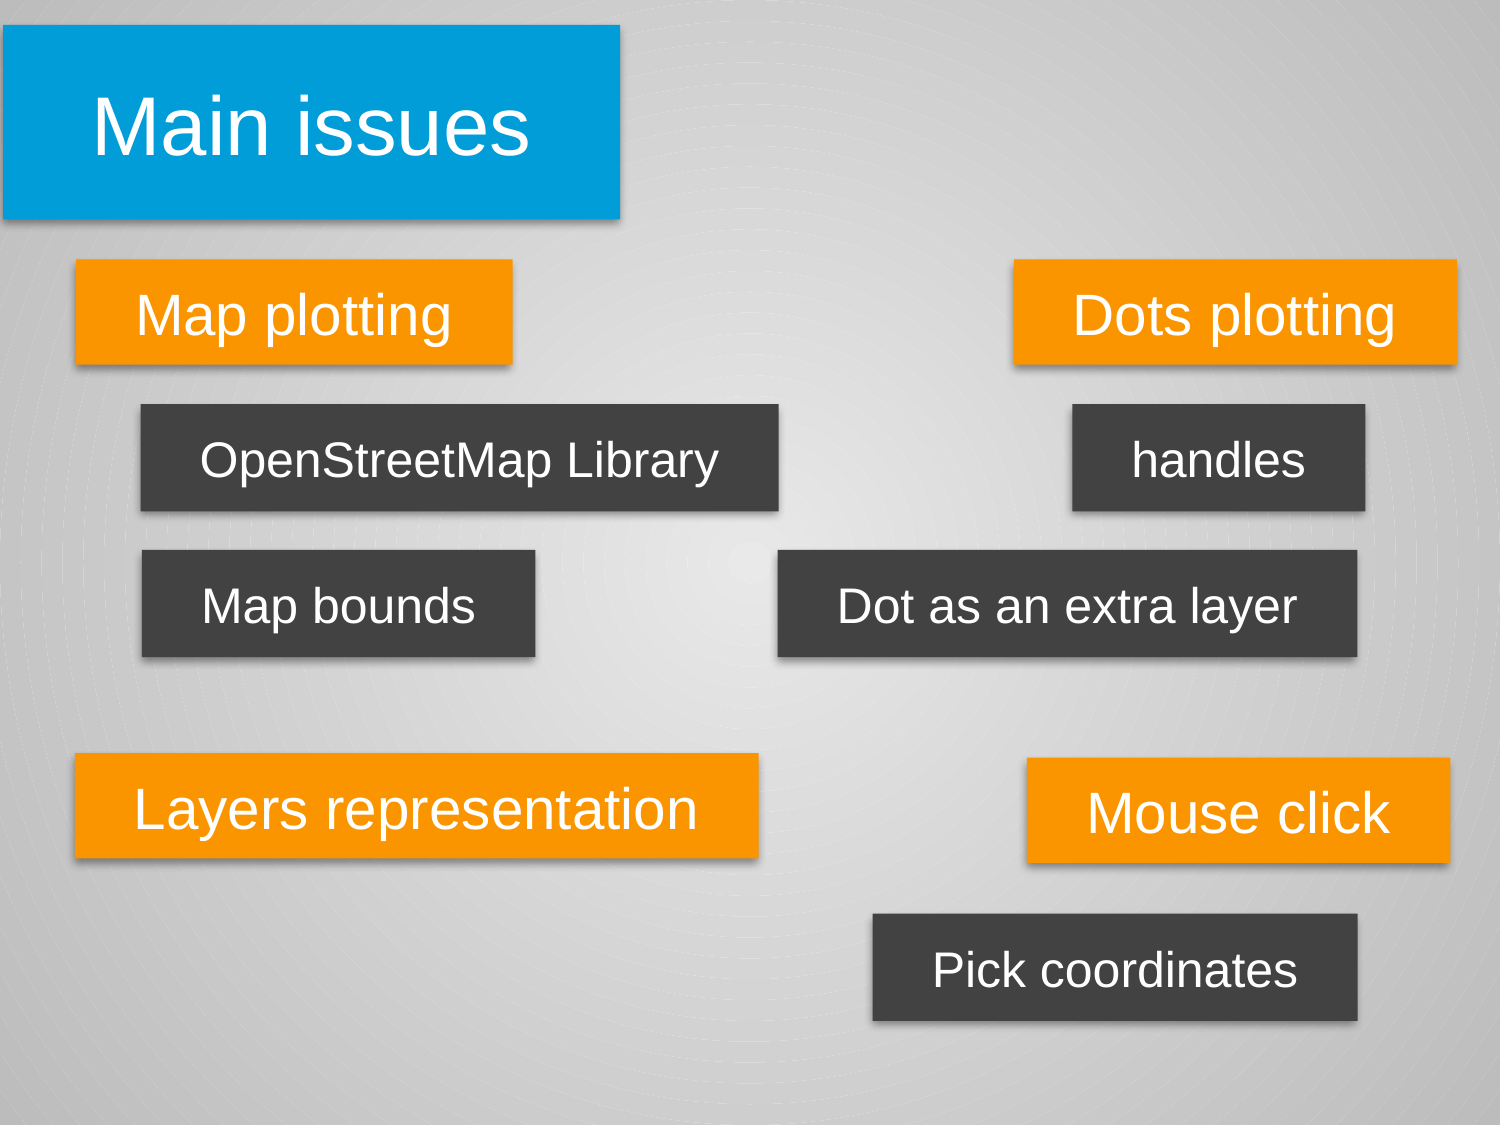

Main issues
Map plotting
Dots plotting
OpenStreetMap Library
handles
Map bounds
Dot as an extra layer
Layers representation
Mouse click
Pick coordinates